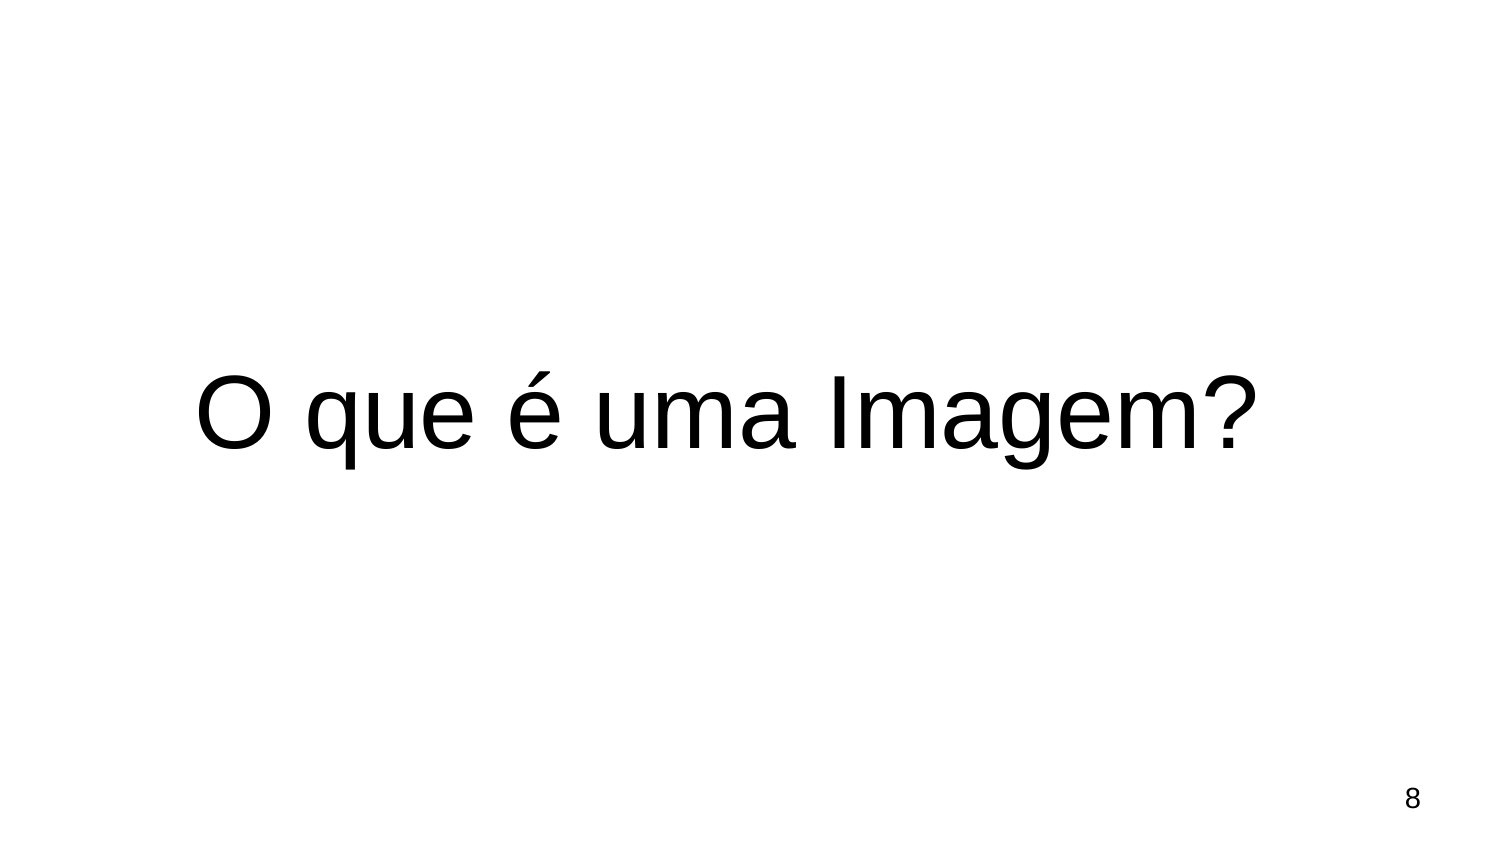

# O que é uma Imagem?
8